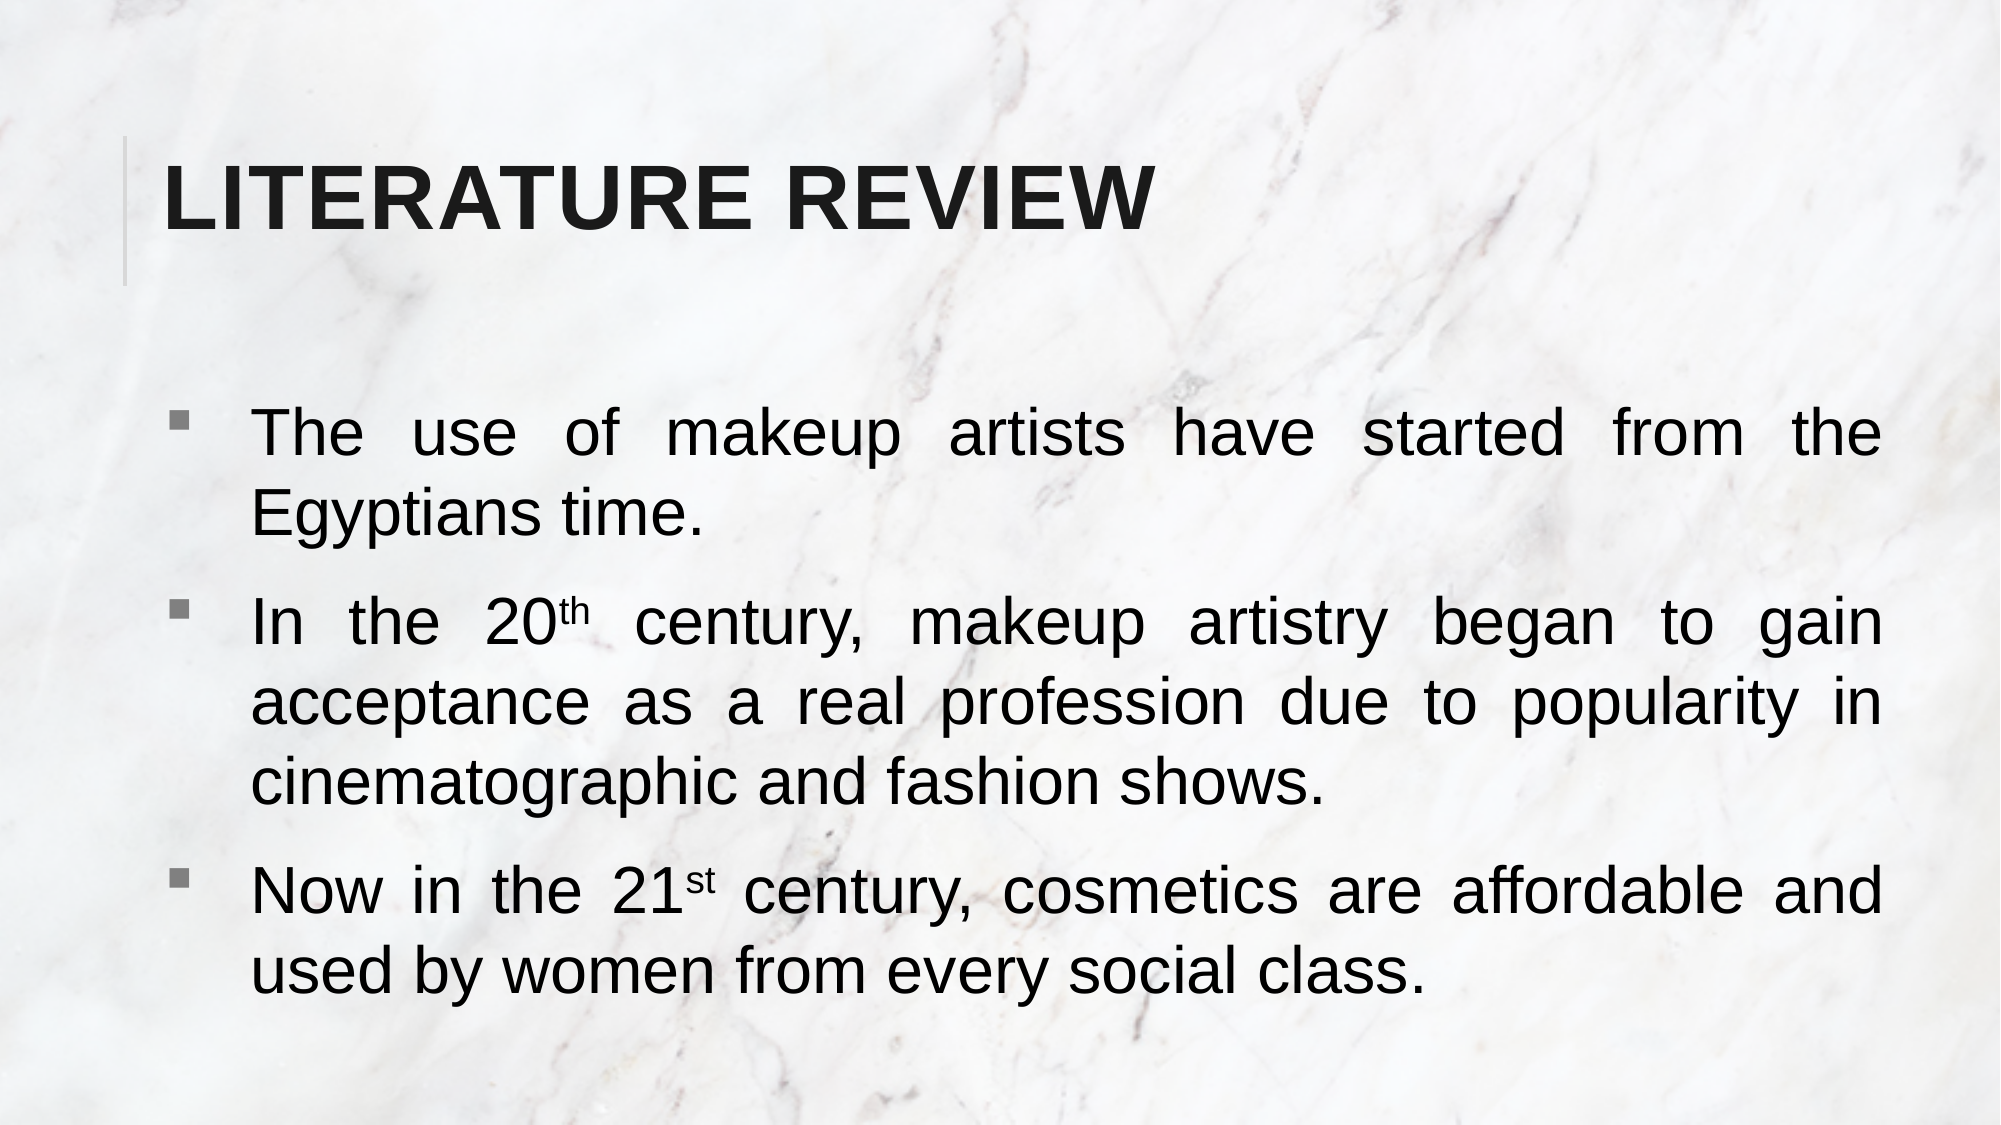

# Literature review
The use of makeup artists have started from the Egyptians time.
In the 20th century, makeup artistry began to gain acceptance as a real profession due to popularity in cinematographic and fashion shows.
Now in the 21st century, cosmetics are affordable and used by women from every social class.